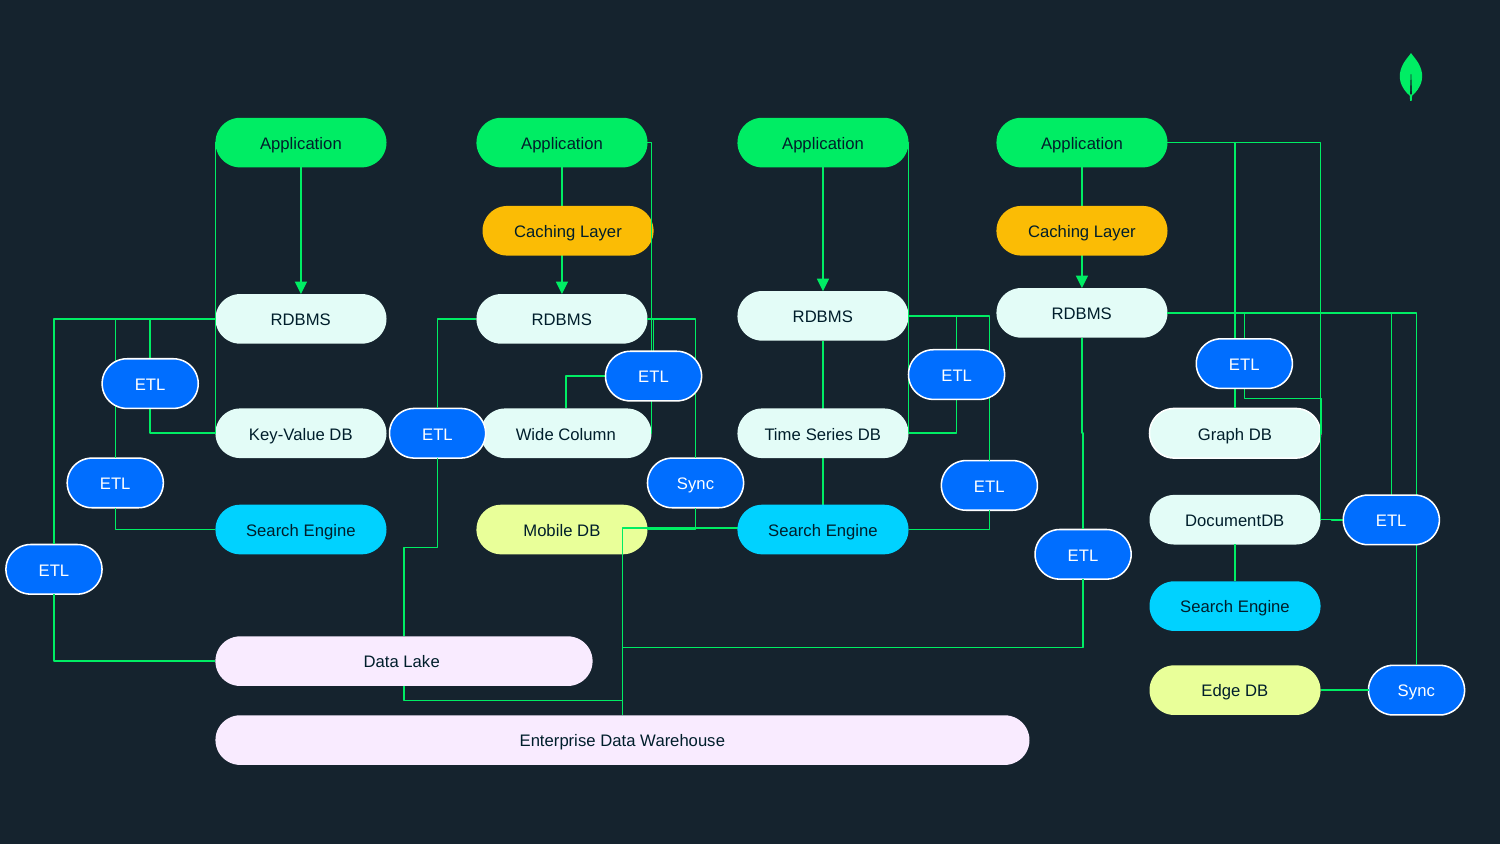

Application
Application
Application
Application
Caching Layer
Caching Layer
RDBMS
RDBMS
RDBMS
RDBMS
ETL
ETL
ETL
ETL
ETL
Key-Value DB
Wide Column
Time Series DB
Graph DB
ETL
Sync
ETL
DocumentDB
ETL
Search Engine
Mobile DB
Search Engine
ETL
ETL
Search Engine
Data Lake
Sync
Edge DB
Enterprise Data Warehouse